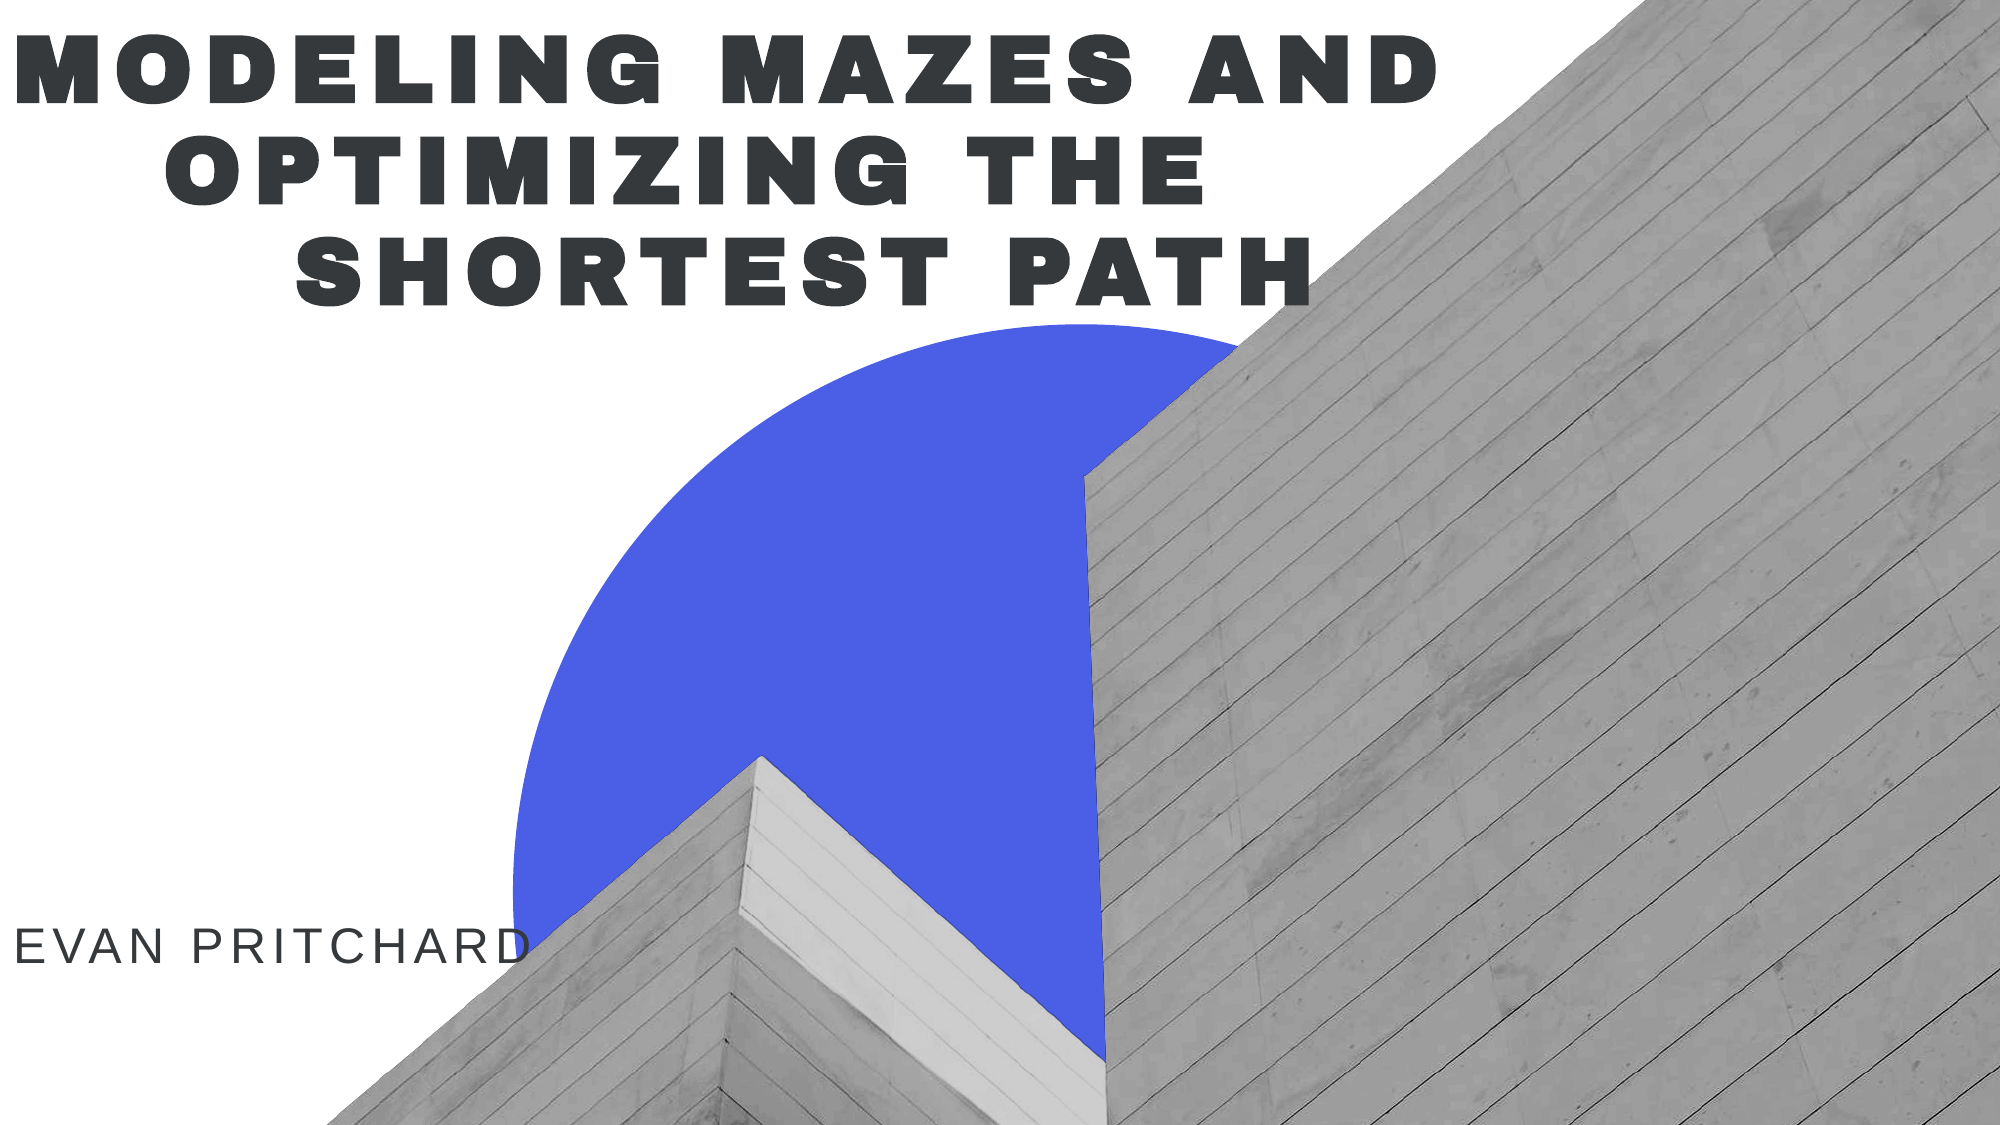

# Modeling Mazes and 	optimizing the  	 	   shortest path
Evan pritchard